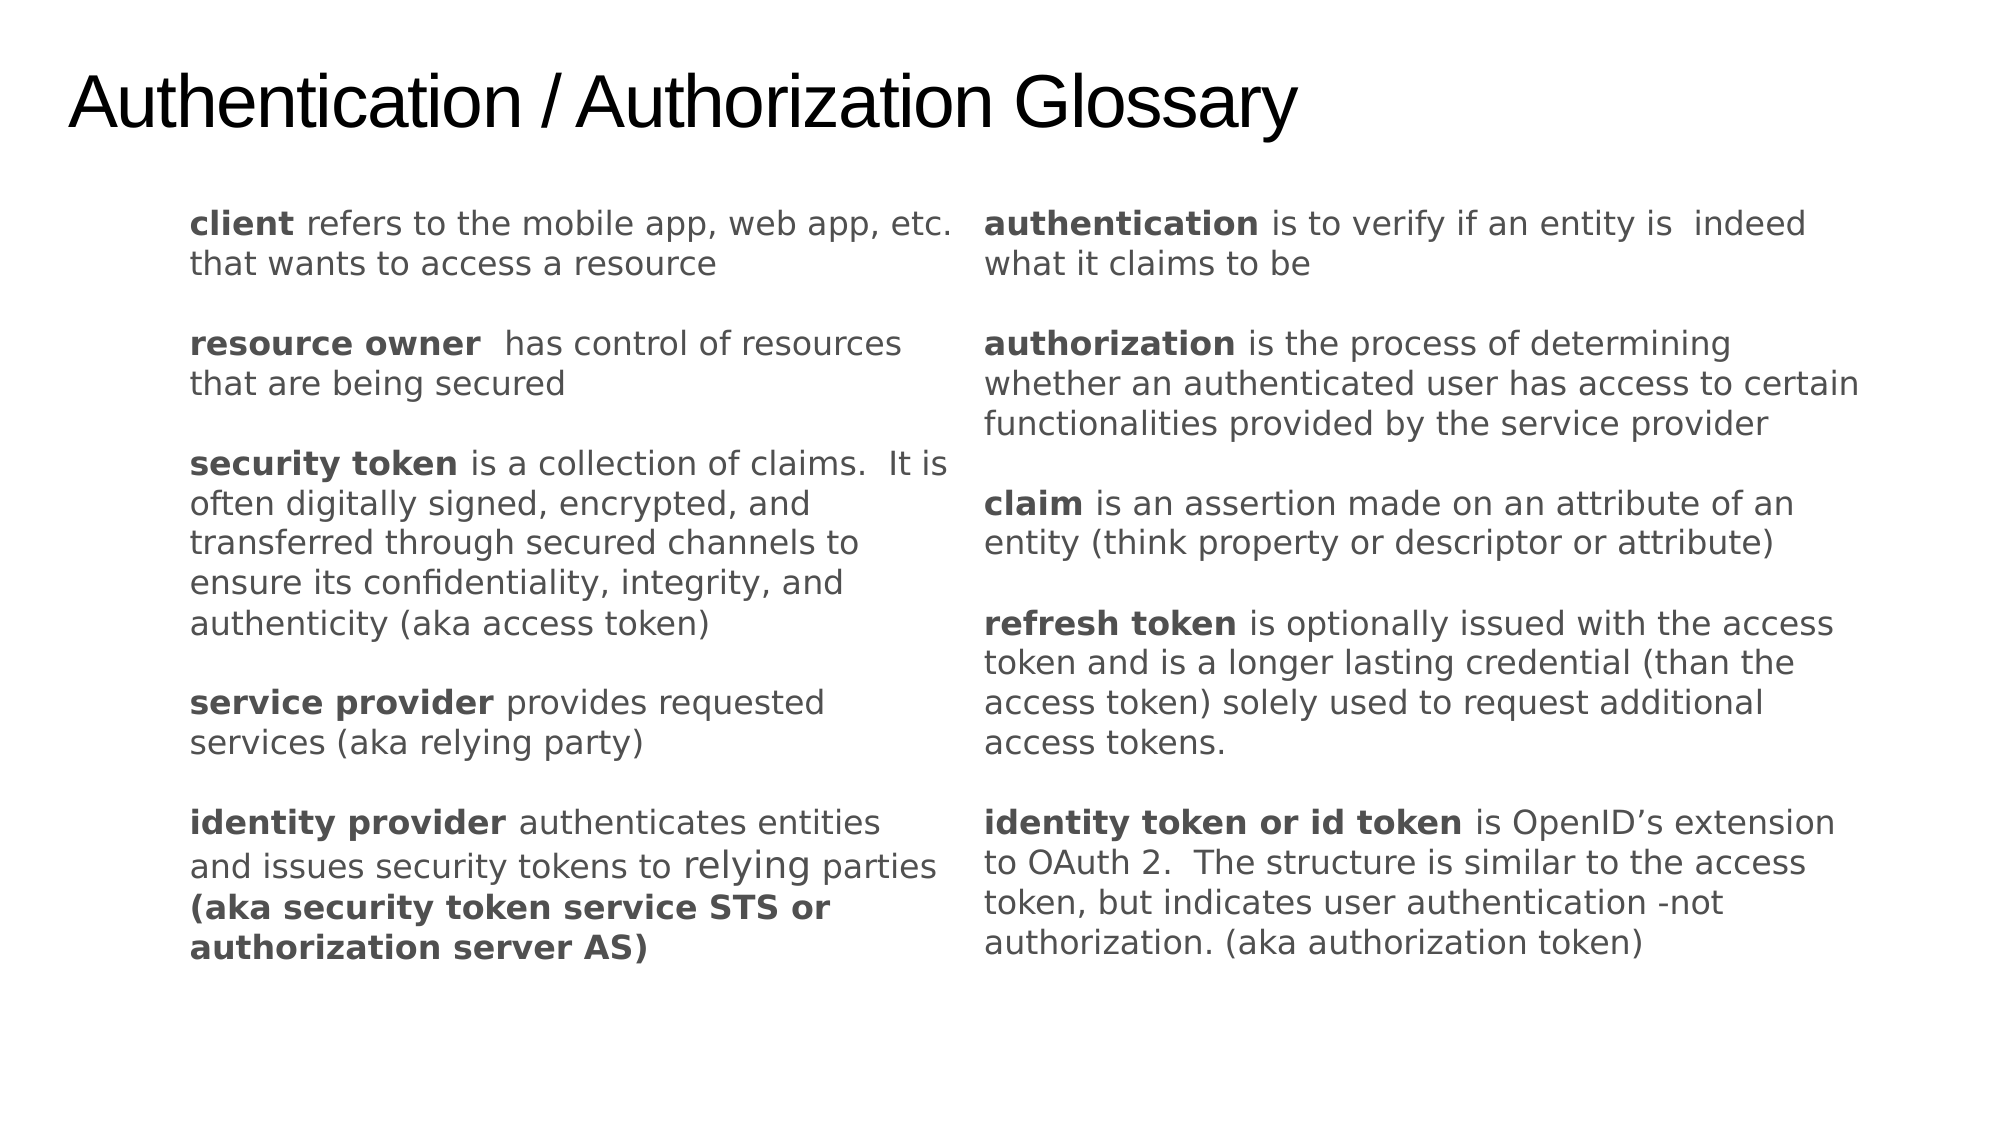

# Authentication / Authorization Glossary
client refers to the mobile app, web app, etc. that wants to access a resource

resource owner  has control of resources that are being secured

security token is a collection of claims.  It is often digitally signed, encrypted, and transferred through secured channels to ensure its conﬁdentiality, integrity, and authenticity (aka access token)

service provider provides requested services (aka relying party)

identity provider authenticates entities and issues security tokens to relying parties (aka security token service STS or authorization server AS)
authentication is to verify if an entity is  indeed what it claims to be

authorization is the process of determining whether an authenticated user has access to certain functionalities provided by the service provider

claim is an assertion made on an attribute of an entity (think property or descriptor or attribute)

refresh token is optionally issued with the access token and is a longer lasting credential (than the access token) solely used to request additional access tokens.

identity token or id token is OpenID’s extension to OAuth 2.  The structure is similar to the access token, but indicates user authentication -not authorization. (aka authorization token)